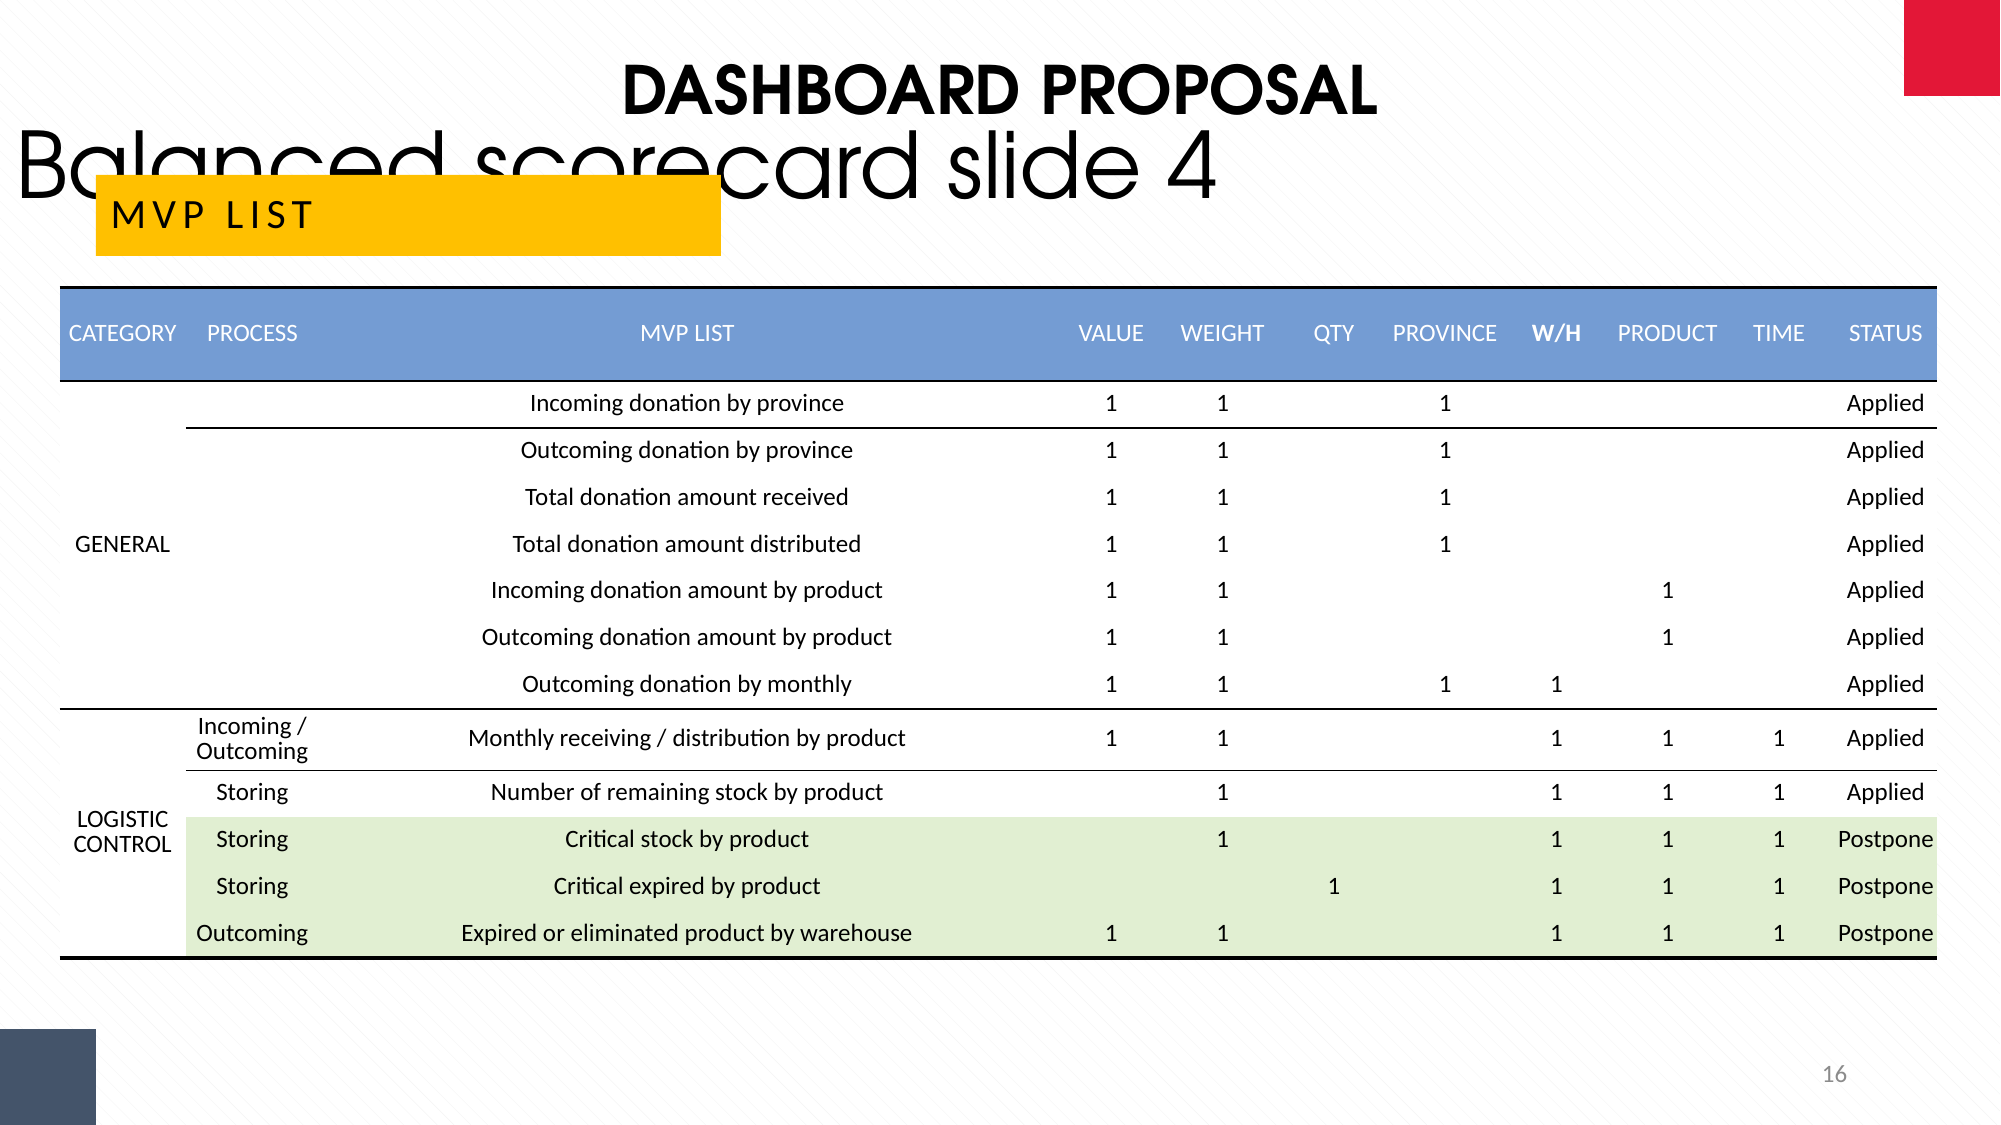

DASHBOARD PROPOSAL
Balanced scorecard slide 4
MVP LIST
| CATEGORY | PROCESS | MVP LIST | VALUE | WEIGHT | QTY | PROVINCE | W/H | PRODUCT | TIME | STATUS |
| --- | --- | --- | --- | --- | --- | --- | --- | --- | --- | --- |
| GENERAL |  | Incoming donation by province | 1 | 1 |  | 1 |  |  |  | Applied |
|  |  | Outcoming donation by province | 1 | 1 |  | 1 |  |  |  | Applied |
|  |  | Total donation amount received | 1 | 1 |  | 1 |  |  |  | Applied |
|  |  | Total donation amount distributed | 1 | 1 |  | 1 |  |  |  | Applied |
|  |  | Incoming donation amount by product | 1 | 1 |  |  |  | 1 |  | Applied |
|  |  | Outcoming donation amount by product | 1 | 1 |  |  |  | 1 |  | Applied |
|  |  | Outcoming donation by monthly | 1 | 1 |  | 1 | 1 |  |  | Applied |
| LOGISTIC CONTROL | Incoming / Outcoming | Monthly receiving / distribution by product | 1 | 1 |  |  | 1 | 1 | 1 | Applied |
|  | Storing | Number of remaining stock by product |  | 1 |  |  | 1 | 1 | 1 | Applied |
|  | Storing | Critical stock by product |  | 1 |  |  | 1 | 1 | 1 | Postpone |
|  | Storing | Critical expired by product |  |  | 1 |  | 1 | 1 | 1 | Postpone |
|  | Outcoming | Expired or eliminated product by warehouse | 1 | 1 |  |  | 1 | 1 | 1 | Postpone |

16